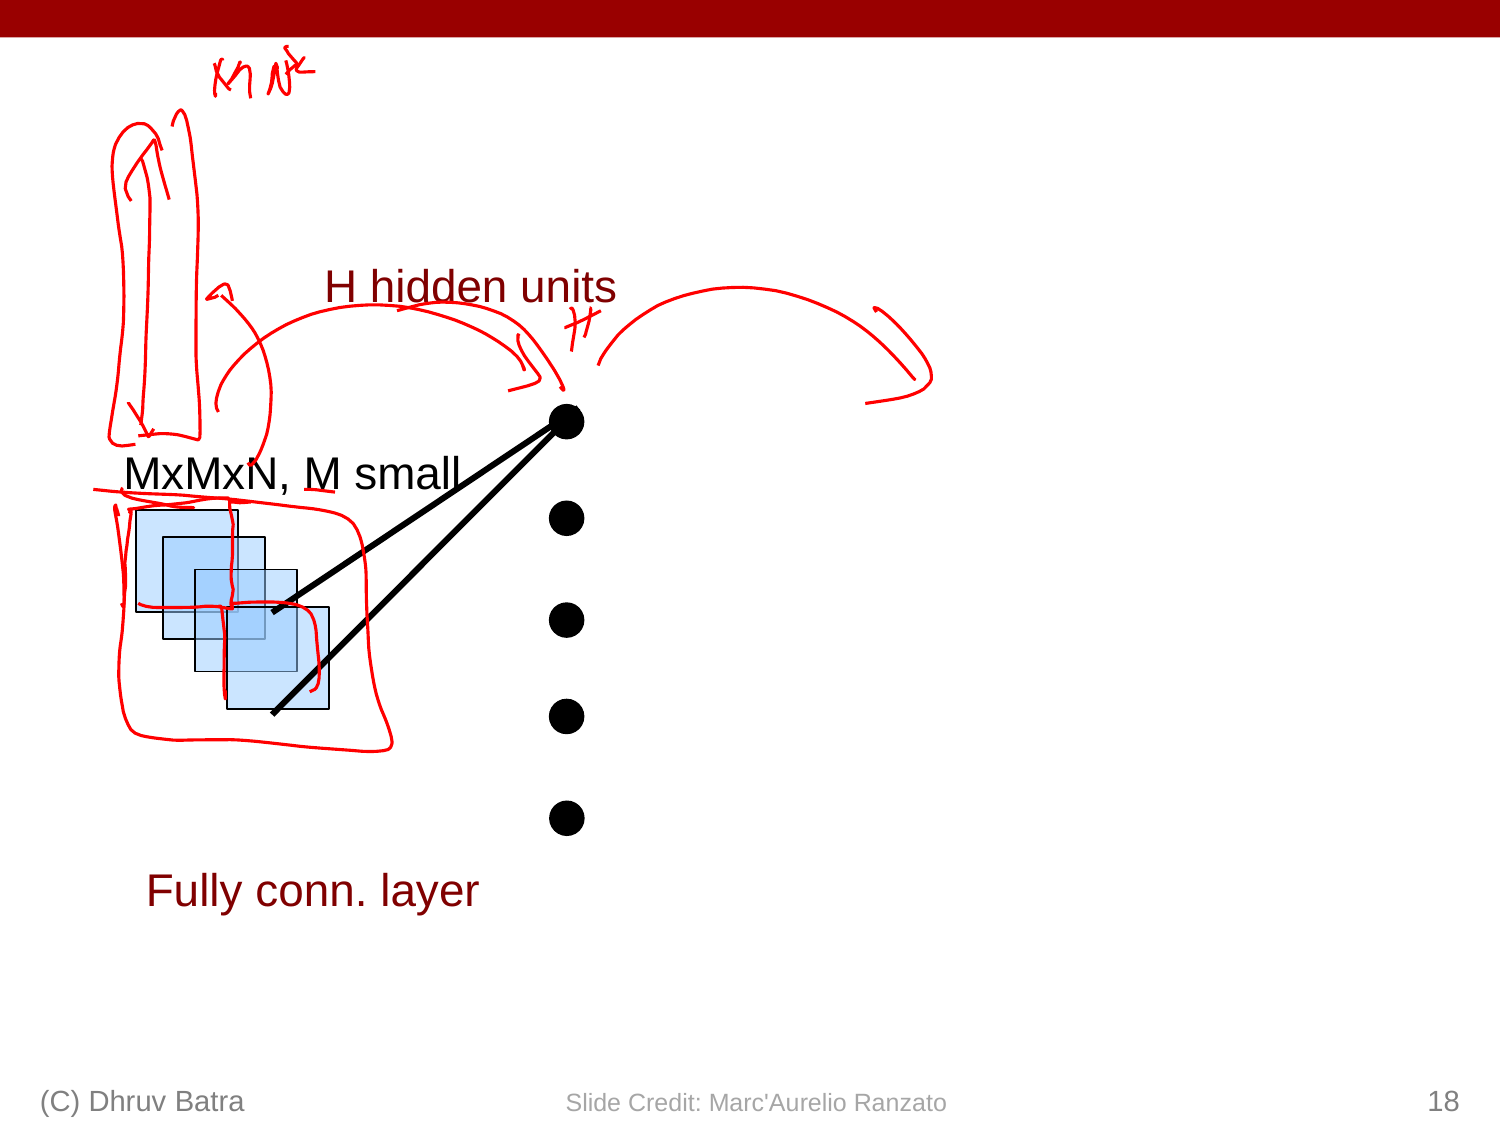

H hidden units

MxMxN, M small

Fully conn. layer
(C) Dhruv Batra
18
Slide Credit: Marc'Aurelio Ranzato